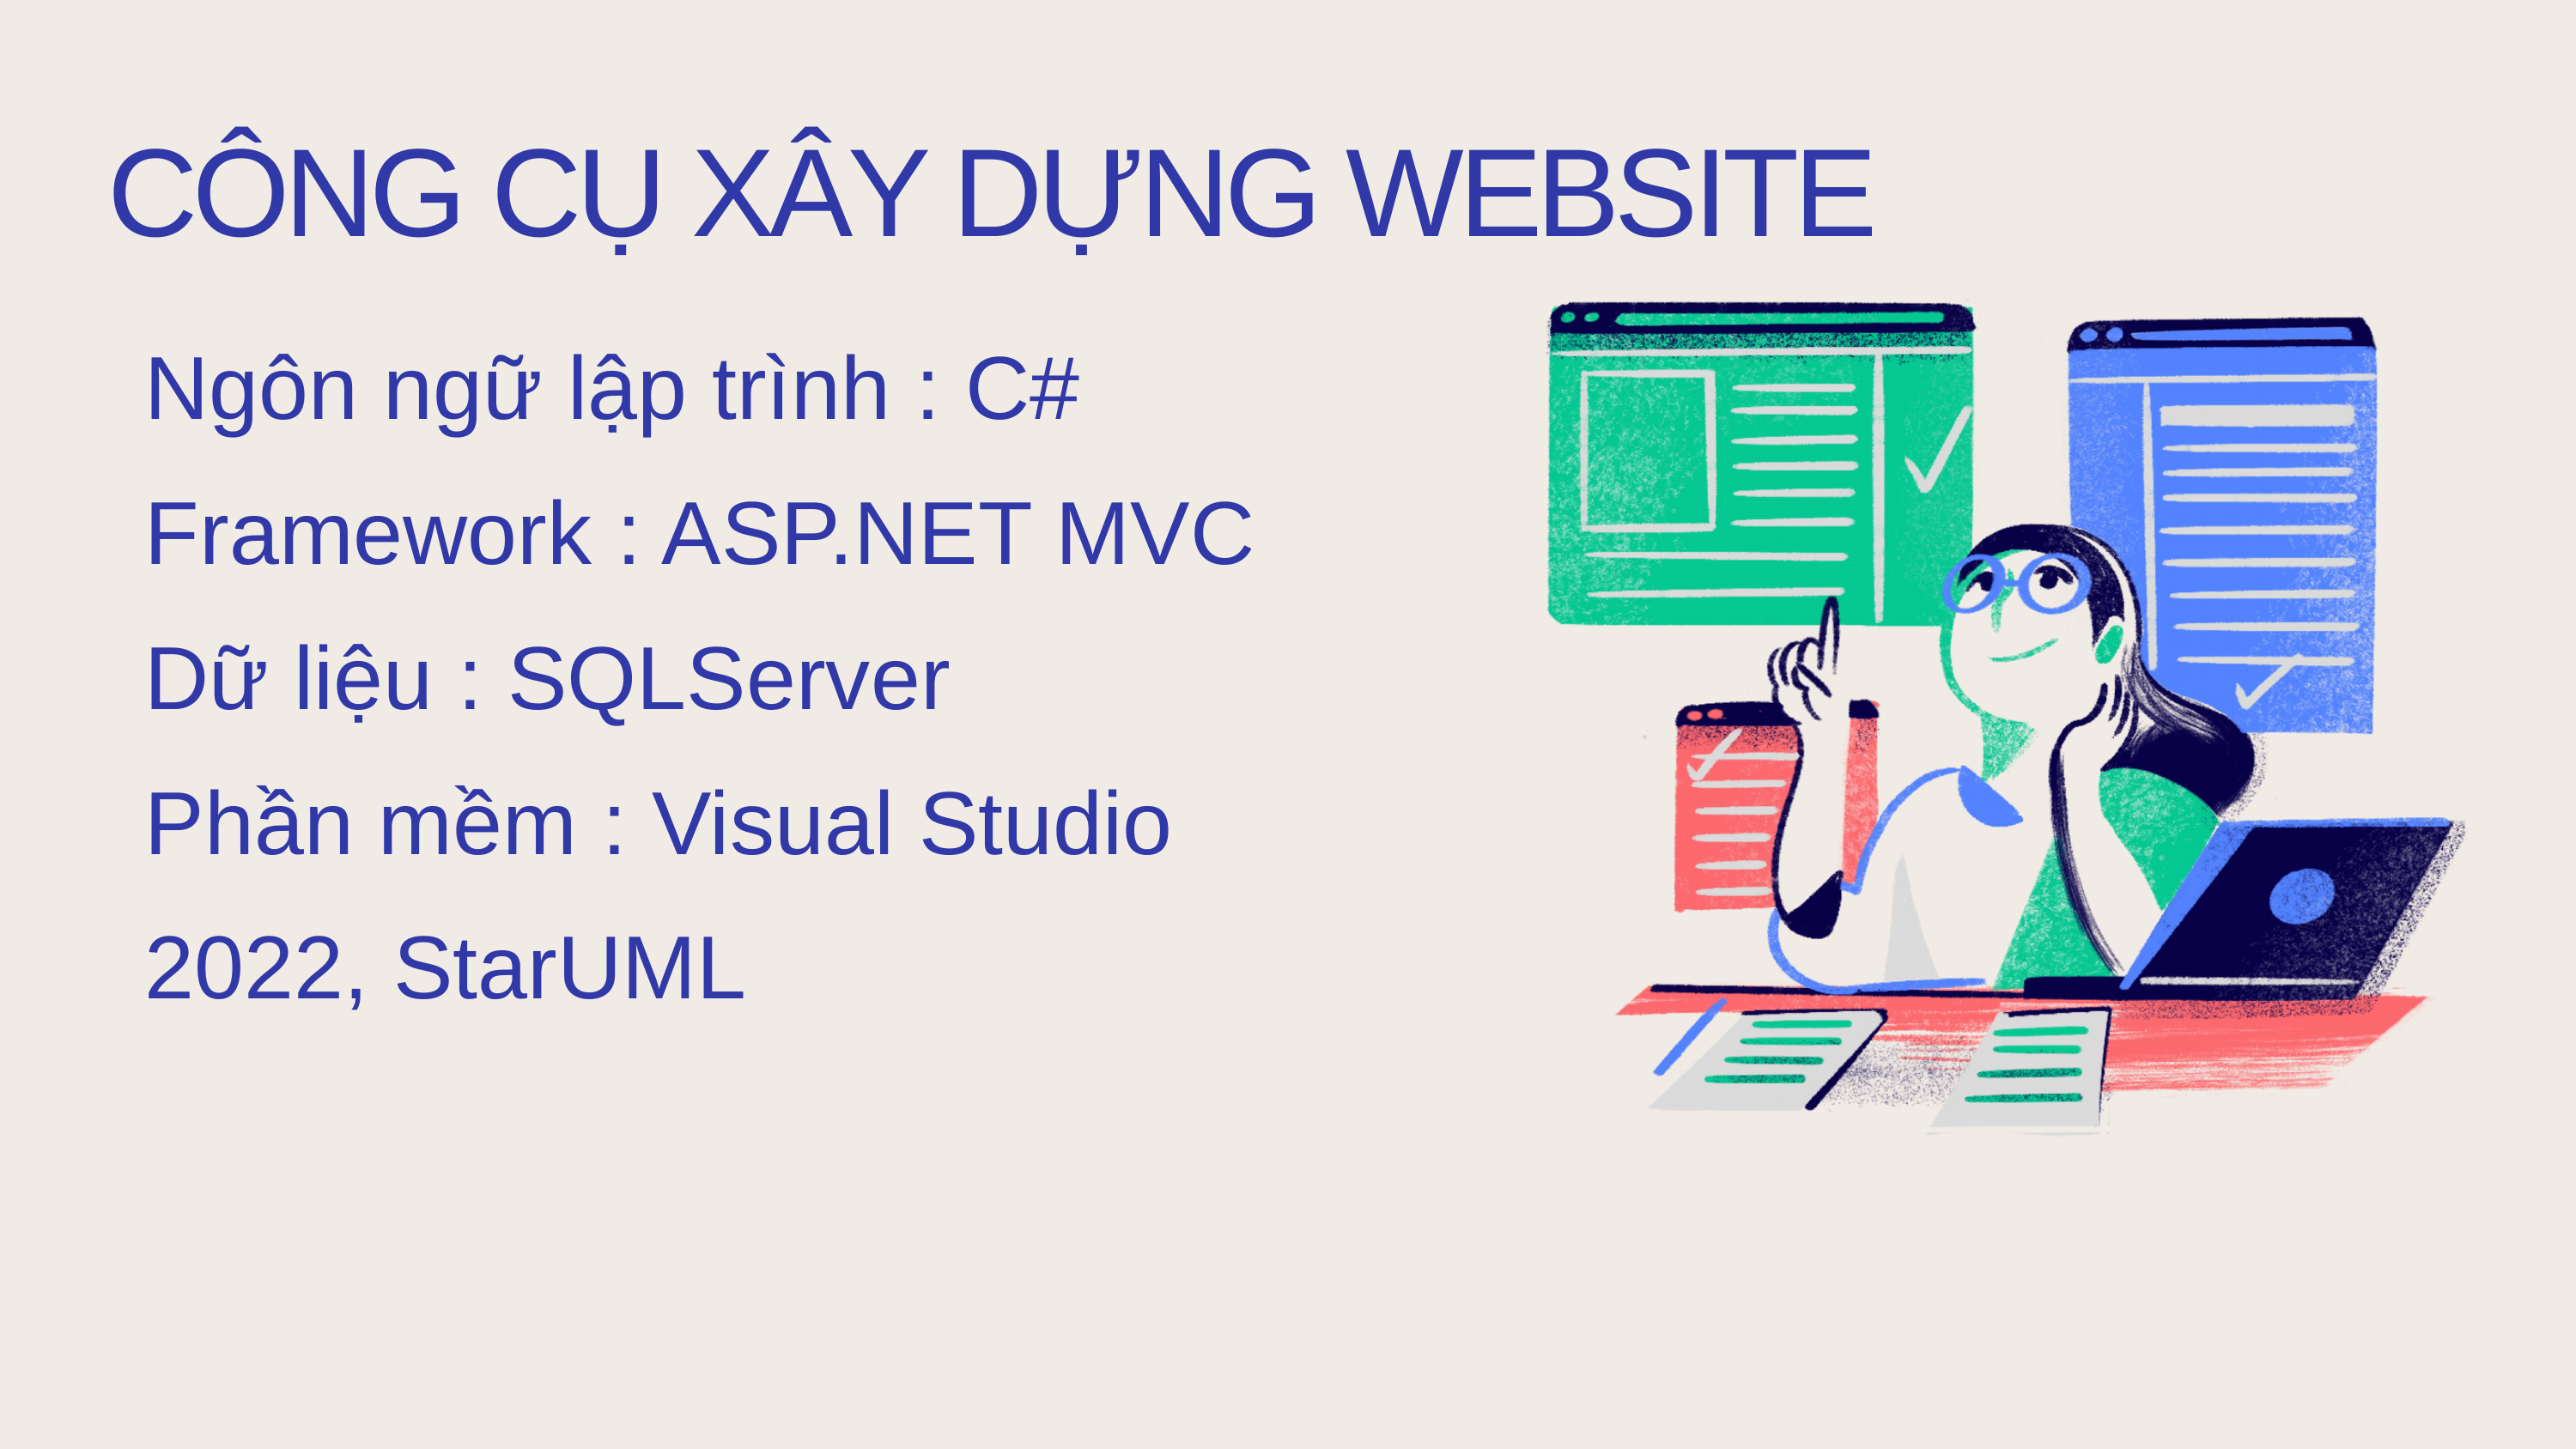

CÔNG CỤ XÂY DỰNG WEBSITE

Ngôn ngữ lập trình : C#
Framework : ASP.NET MVC
Dữ liệu : SQLServer
Phần mềm : Visual Studio 2022, StarUML